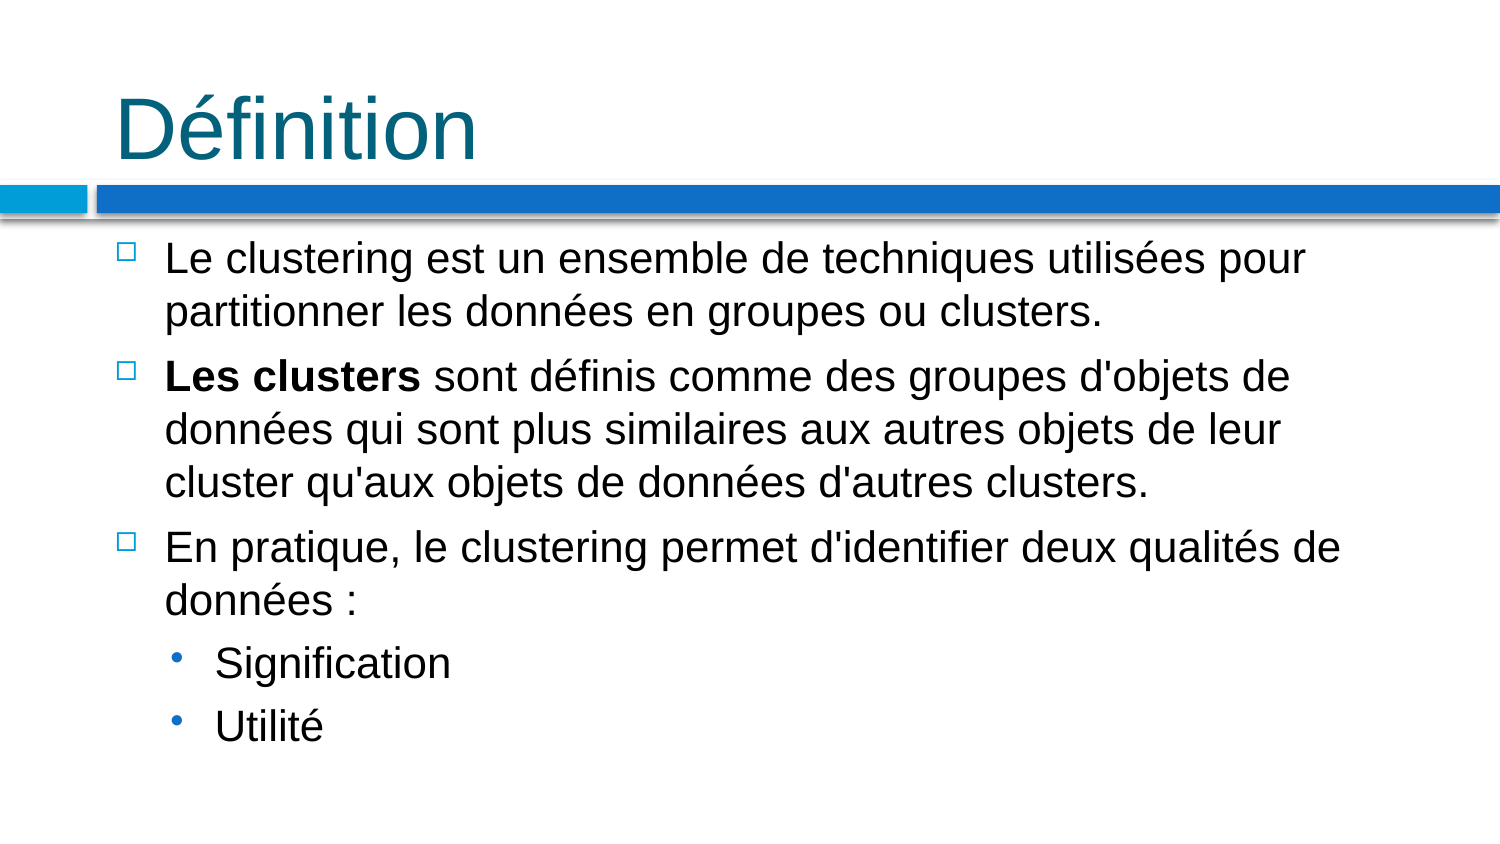

# Définition
Le clustering est un ensemble de techniques utilisées pour partitionner les données en groupes ou clusters.
Les clusters sont définis comme des groupes d'objets de données qui sont plus similaires aux autres objets de leur cluster qu'aux objets de données d'autres clusters.
En pratique, le clustering permet d'identifier deux qualités de données :
Signification
Utilité